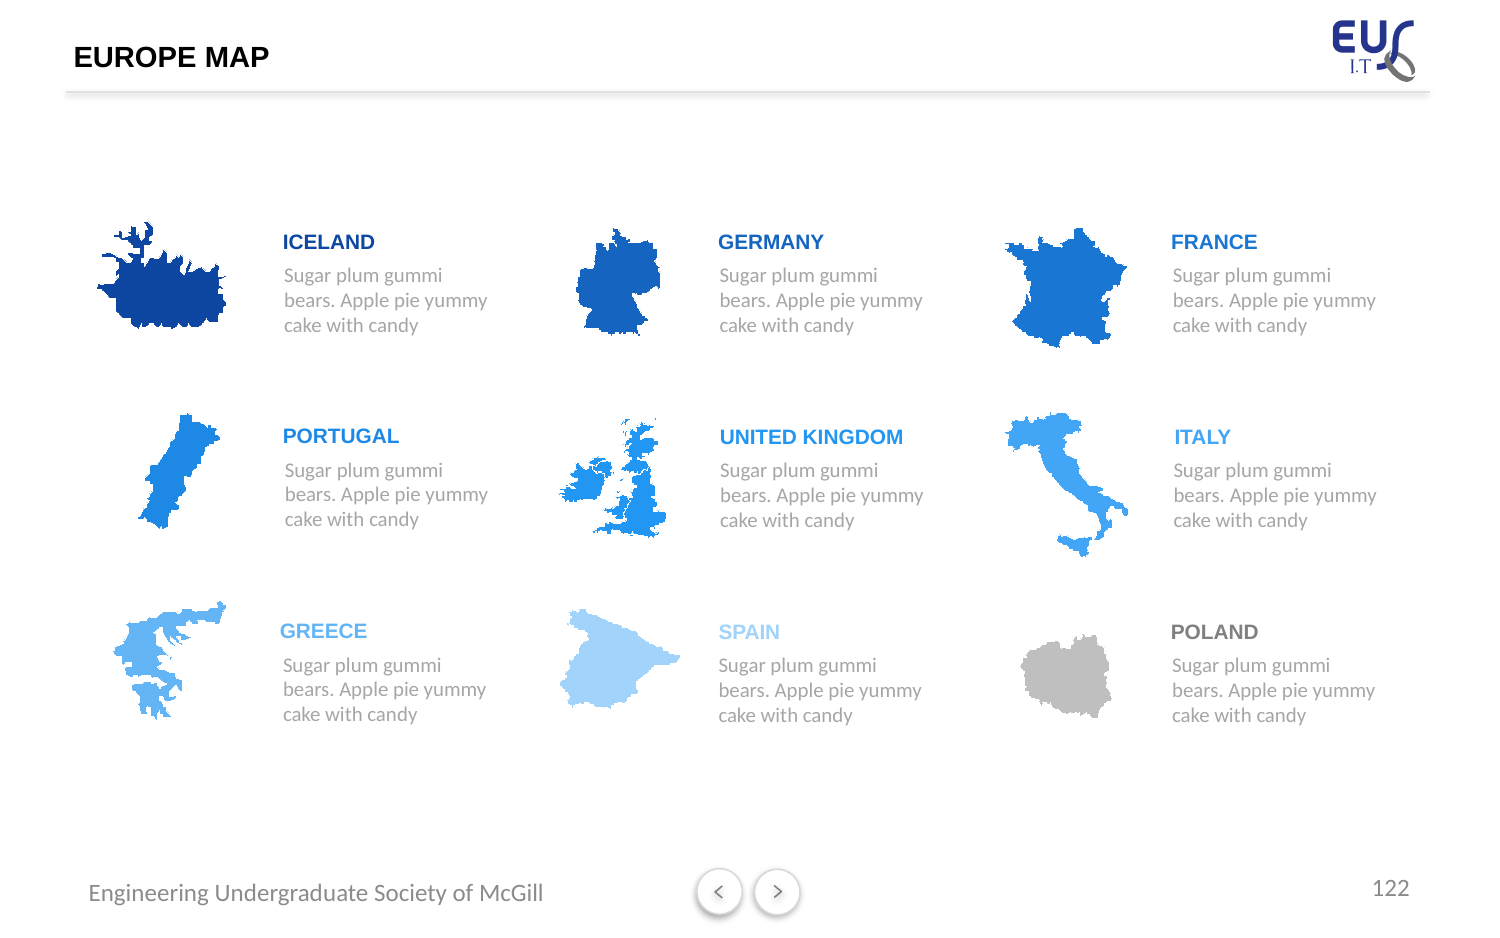

# EUROPE MAP
ICELAND

GERMANY
FRANCE

Sugar plum gummi bears. Apple pie yummy cake with candy
Sugar plum gummi bears. Apple pie yummy cake with candy
Sugar plum gummi bears. Apple pie yummy cake with candy

PORTUGAL
UNITED KINGDOM
ITALY

Sugar plum gummi bears. Apple pie yummy cake with candy
Sugar plum gummi bears. Apple pie yummy cake with candy
Sugar plum gummi bears. Apple pie yummy cake with candy

GREECE
SPAIN
POLAND

Sugar plum gummi bears. Apple pie yummy cake with candy
Sugar plum gummi bears. Apple pie yummy cake with candy
Sugar plum gummi bears. Apple pie yummy cake with candy
122